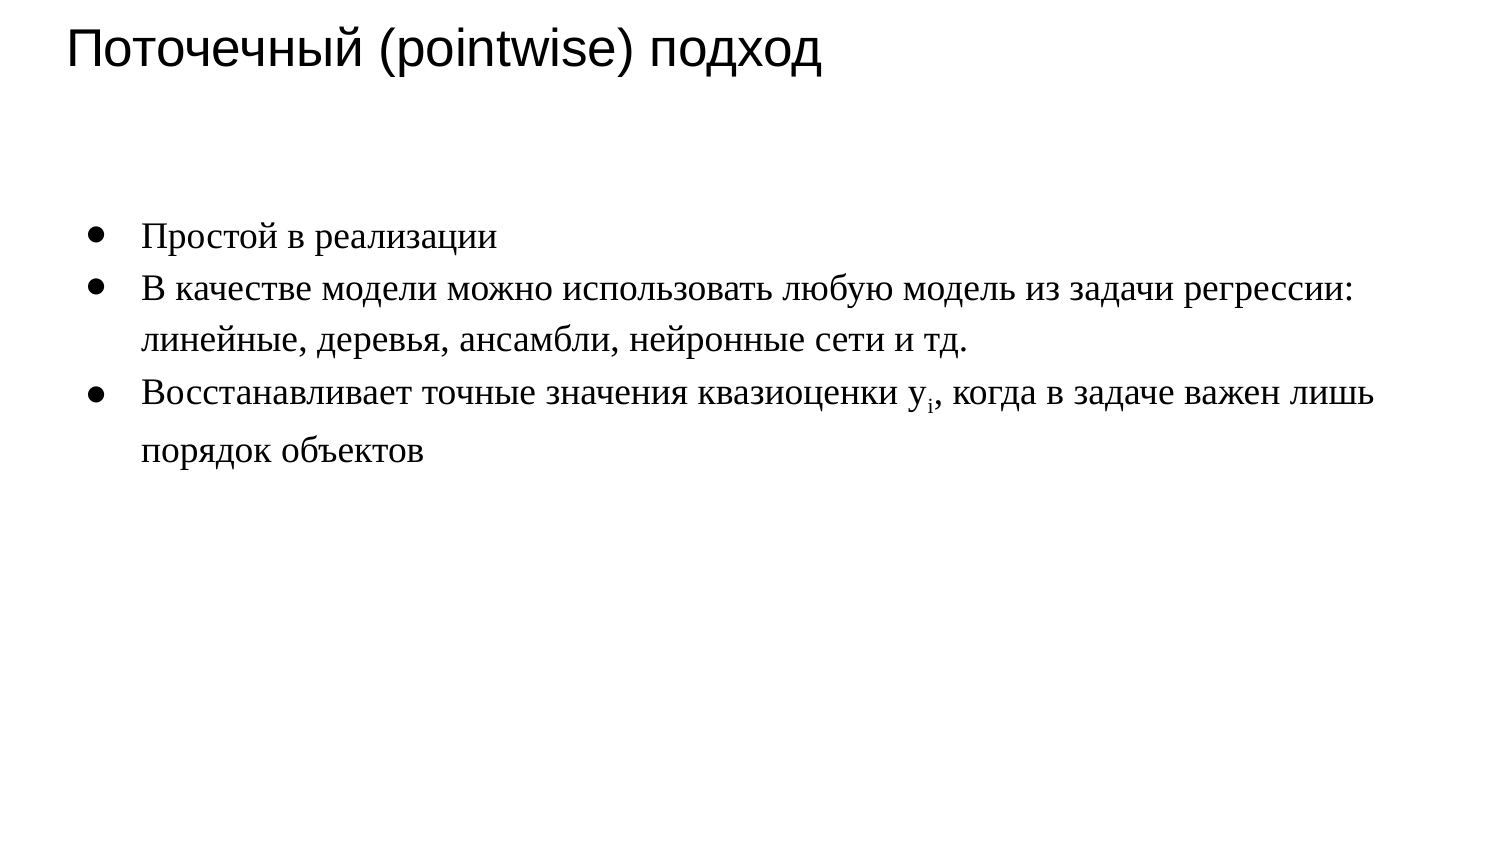

# Поточечный (pointwise) подход
Простой в реализации
В качестве модели можно использовать любую модель из задачи регрессии: линейные, деревья, ансамбли, нейронные сети и тд.
Восстанавливает точные значения квазиоценки yi, когда в задаче важен лишь порядок объектов